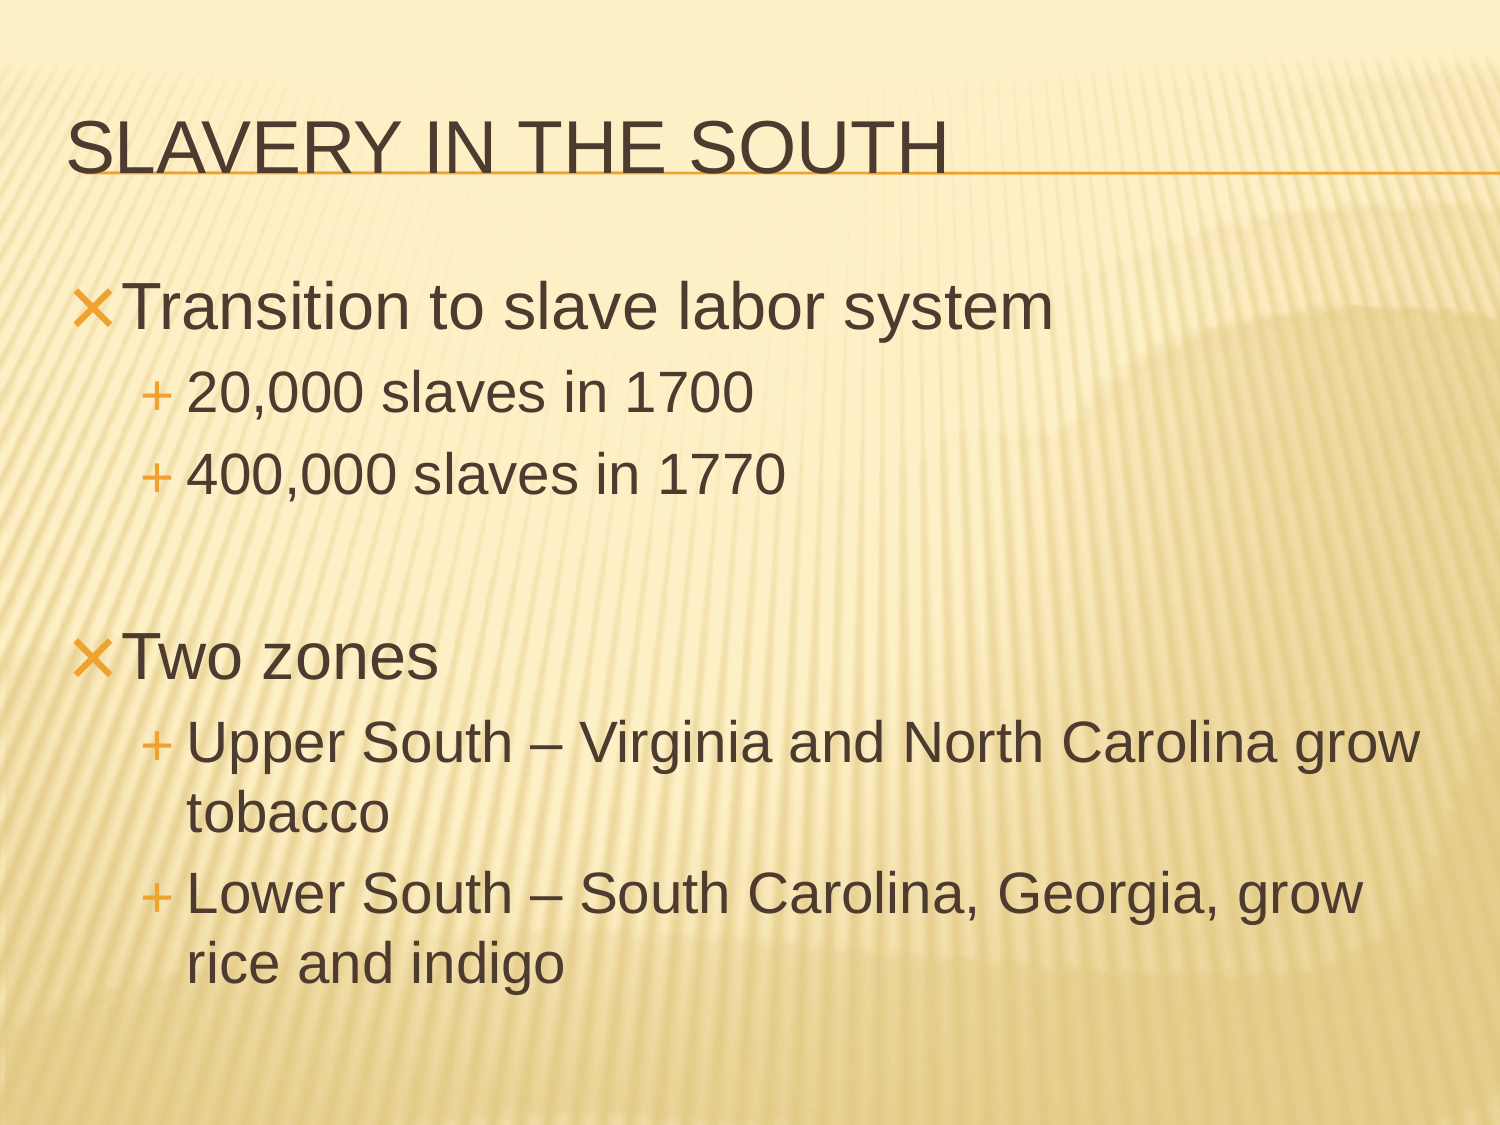

# SLAVERY IN THE SOUTH
Transition to slave labor system
20,000 slaves in 1700
400,000 slaves in 1770

Two zones
Upper South – Virginia and North Carolina grow tobacco
Lower South – South Carolina, Georgia, grow rice and indigo